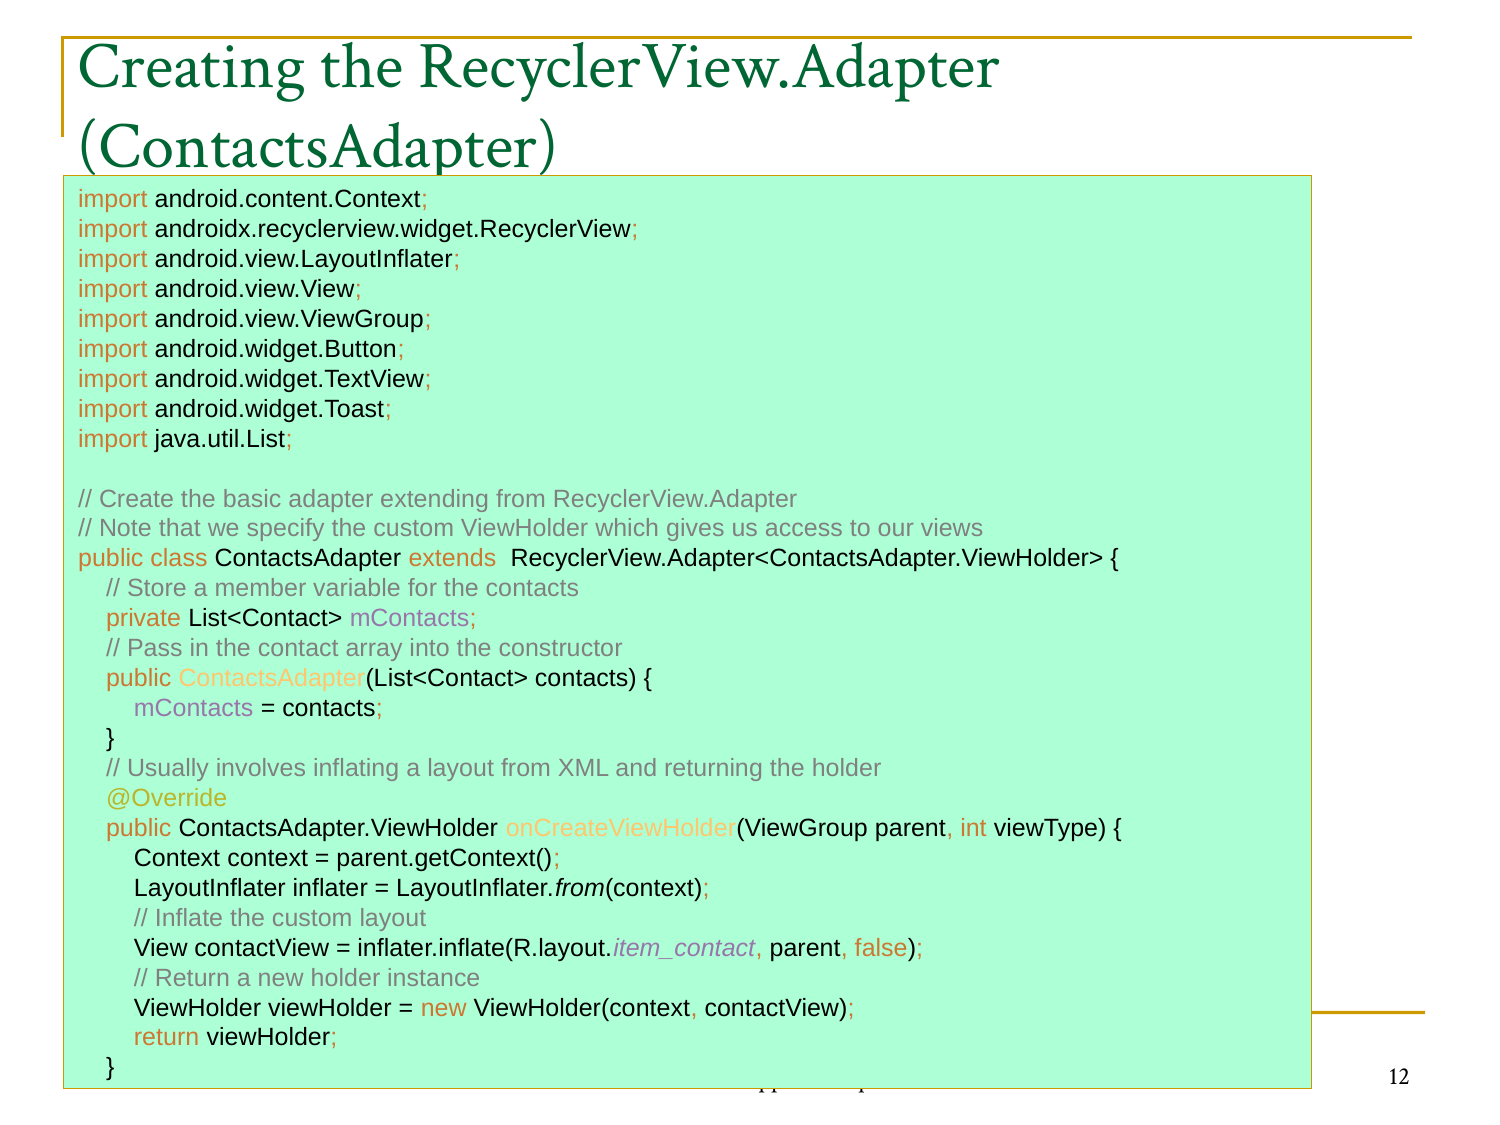

Creating the RecyclerView.Adapter (ContactsAdapter)
import android.content.Context;
import androidx.recyclerview.widget.RecyclerView;
import android.view.LayoutInflater;
import android.view.View;
import android.view.ViewGroup;
import android.widget.Button;
import android.widget.TextView;
import android.widget.Toast;
import java.util.List;
// Create the basic adapter extending from RecyclerView.Adapter
// Note that we specify the custom ViewHolder which gives us access to our views
public class ContactsAdapter extends  RecyclerView.Adapter<ContactsAdapter.ViewHolder> {
    // Store a member variable for the contacts
    private List<Contact> mContacts;
    // Pass in the contact array into the constructor
    public ContactsAdapter(List<Contact> contacts) {
        mContacts = contacts;
    }
    // Usually involves inflating a layout from XML and returning the holder
    @Override
    public ContactsAdapter.ViewHolder onCreateViewHolder(ViewGroup parent, int viewType) {
        Context context = parent.getContext();
        LayoutInflater inflater = LayoutInflater.from(context);
        // Inflate the custom layout
        View contactView = inflater.inflate(R.layout.item_contact, parent, false);
        // Return a new holder instance
        ViewHolder viewHolder = new ViewHolder(context, contactView);
        return viewHolder;
    }
3/30/21
12
CIS 470: Mobile App Development